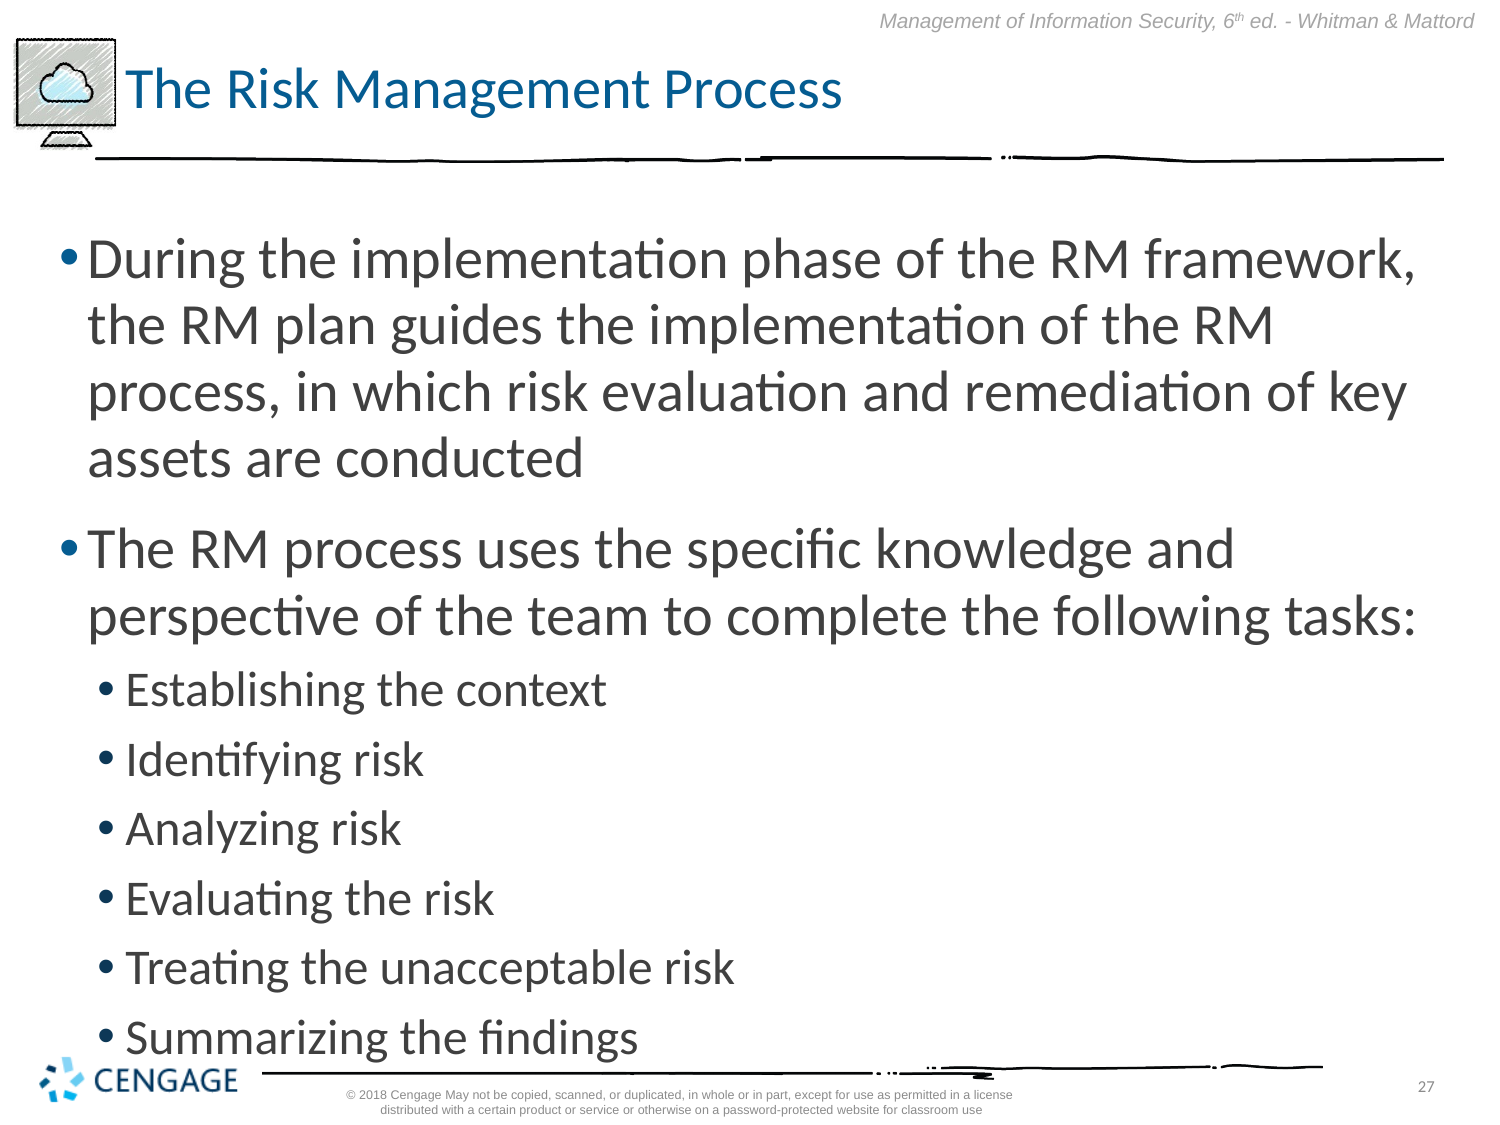

# The Risk Management Process
During the implementation phase of the RM framework, the RM plan guides the implementation of the RM process, in which risk evaluation and remediation of key assets are conducted
The RM process uses the specific knowledge and perspective of the team to complete the following tasks:
Establishing the context
Identifying risk
Analyzing risk
Evaluating the risk
Treating the unacceptable risk
Summarizing the findings